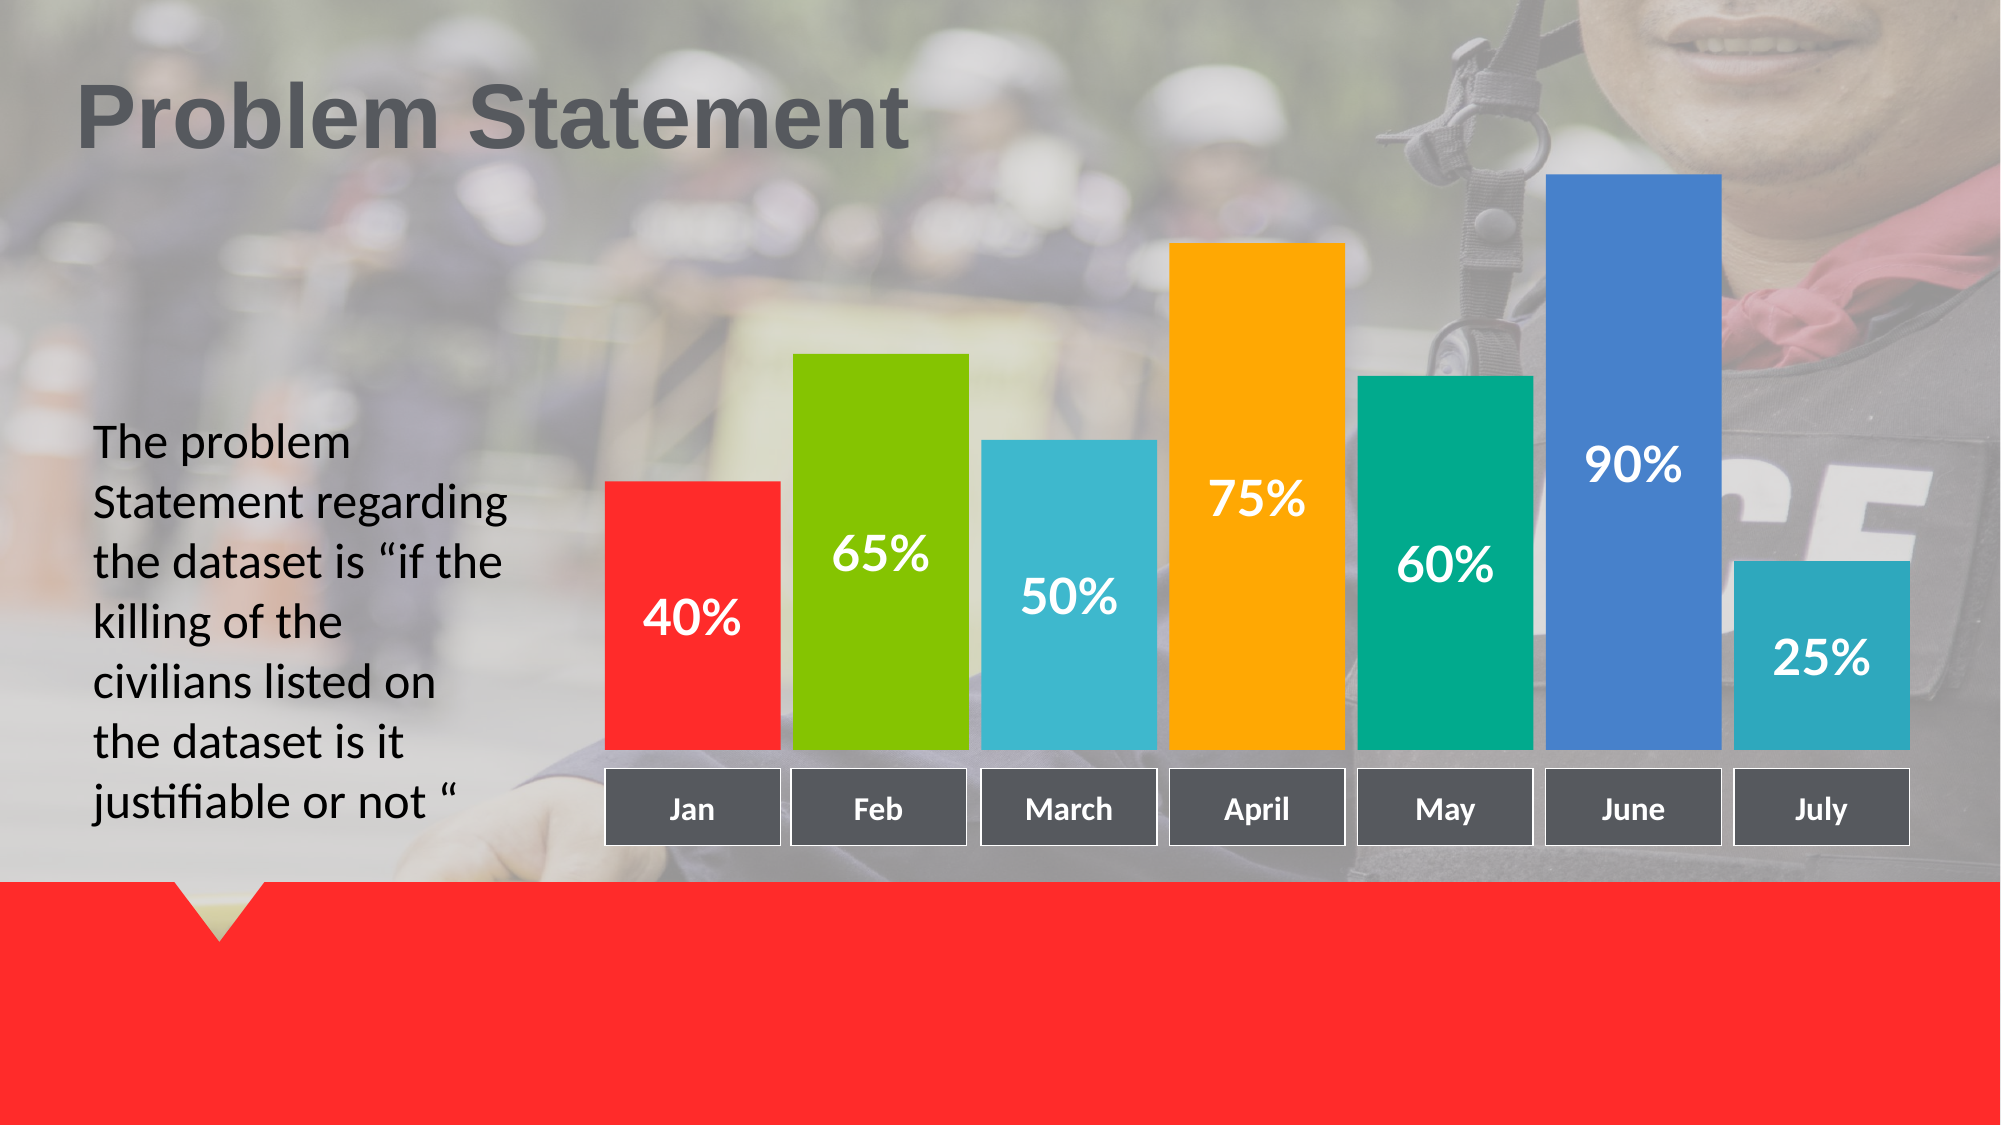

Problem Statement
90%
75%

The problem Statement regarding the dataset is “if the killing of the civilians listed on the dataset is it justifiable or not “
65%
60%
50%
40%
25%
Jan
Feb
March
April
May
June
July